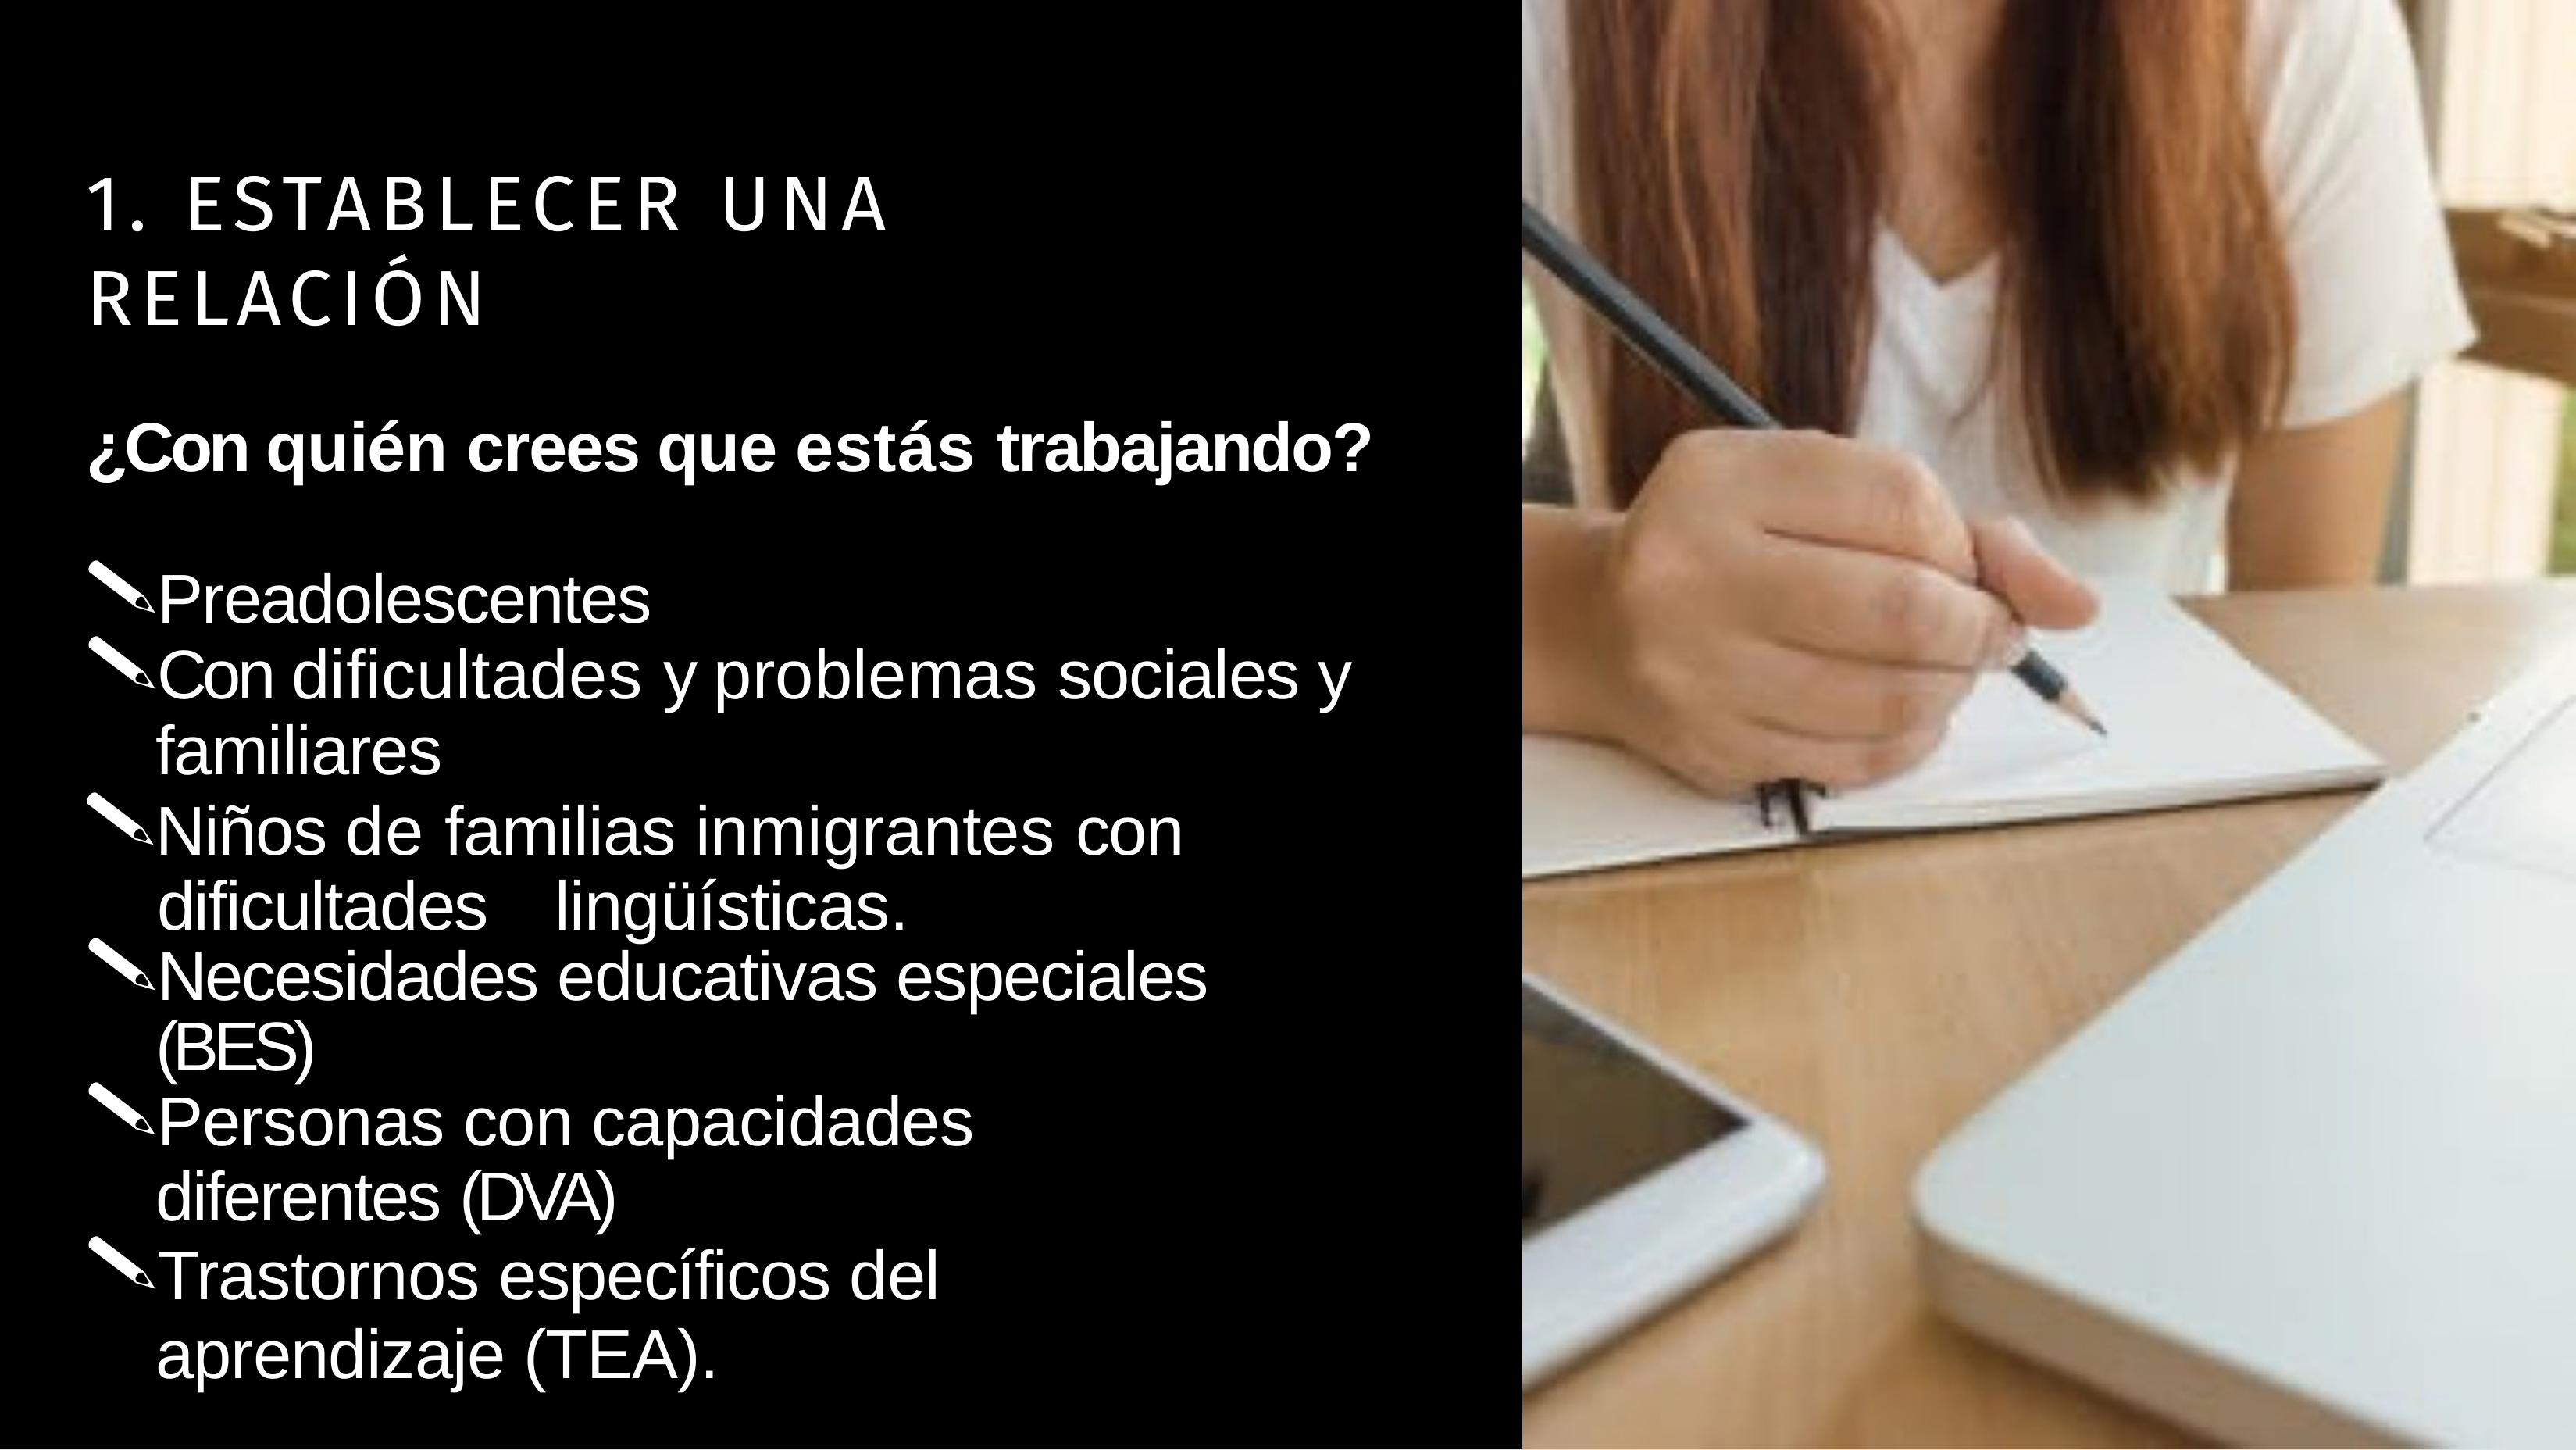

# 1. ESTABLECER UNA RELACIÓN
¿Con quién crees que estás trabajando?

Preadolescentes
Con dificultades y problemas sociales y familiares
Niños de familias inmigrantes con 	dificultades	lingüísticas.
Necesidades educativas especiales (BES)
Personas con capacidades diferentes (DVA)
Trastornos específicos del aprendizaje (TEA).